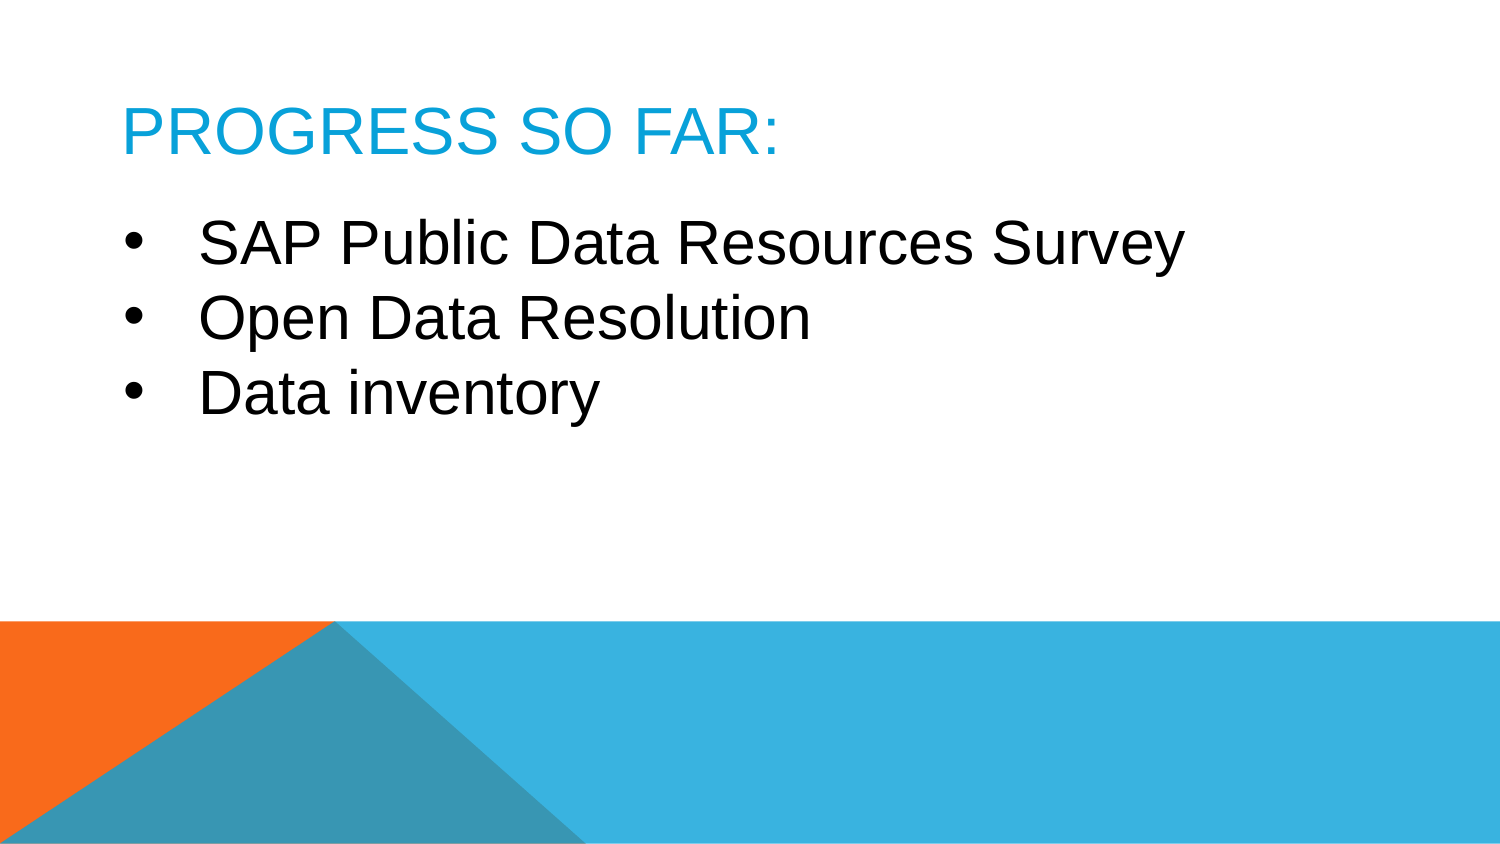

# PROGRESS SO FAR:
SAP Public Data Resources Survey
Open Data Resolution
Data inventory